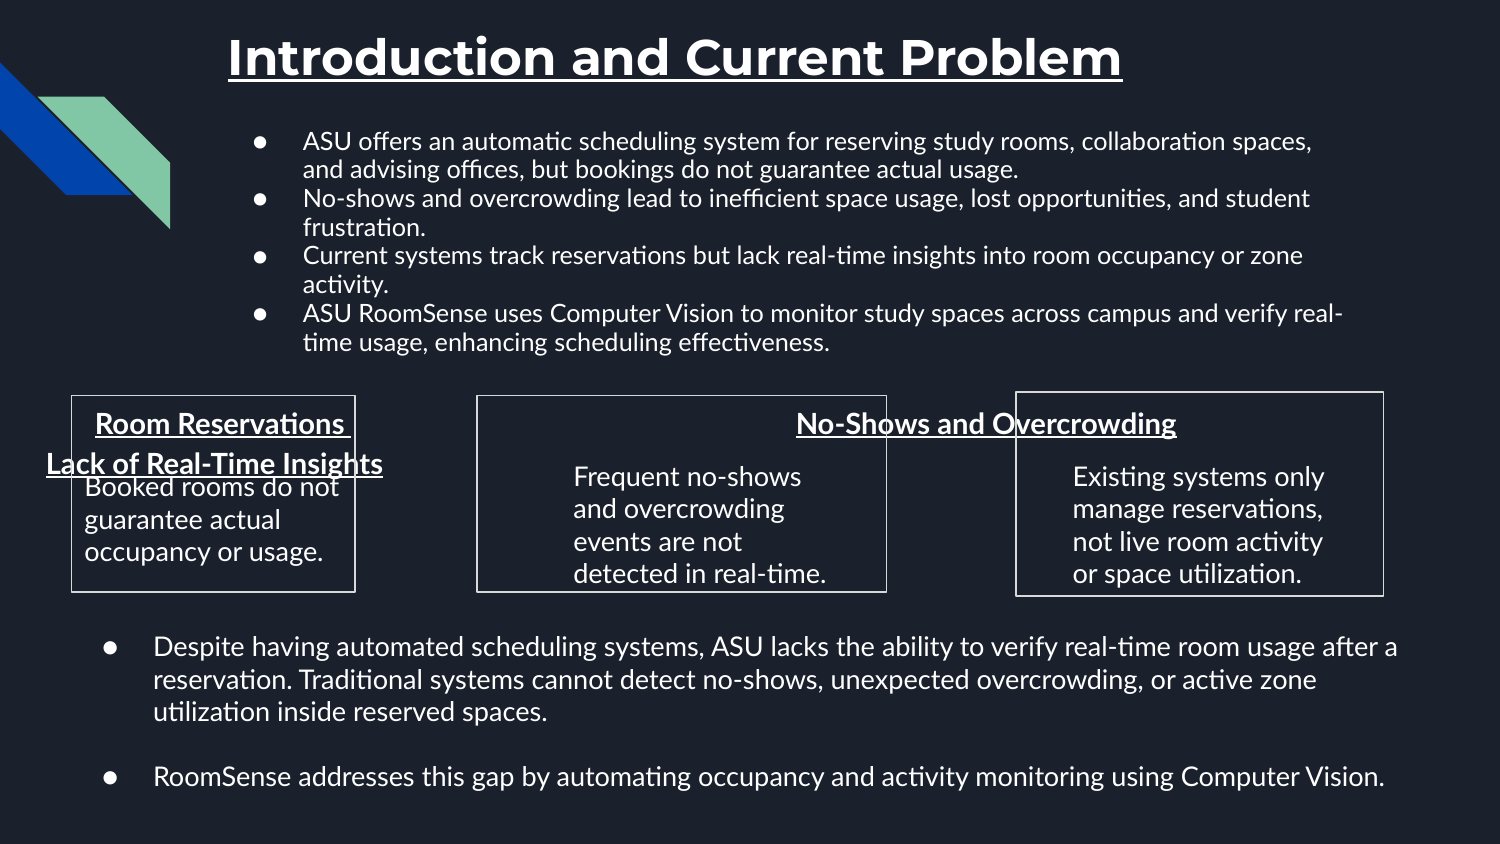

# Introduction and Current Problem
ASU offers an automatic scheduling system for reserving study rooms, collaboration spaces, and advising offices, but bookings do not guarantee actual usage.
No-shows and overcrowding lead to inefficient space usage, lost opportunities, and student frustration.
Current systems track reservations but lack real-time insights into room occupancy or zone activity.
ASU RoomSense uses Computer Vision to monitor study spaces across campus and verify real-time usage, enhancing scheduling effectiveness.
       Room Reservations 			No-Shows and Overcrowding 		  Lack of Real-Time Insights

Frequent no-shows and overcrowding events are not detected in real-time.
Existing systems only manage reservations, not live room activity or space utilization.
Booked rooms do not guarantee actual
occupancy or usage.
Despite having automated scheduling systems, ASU lacks the ability to verify real-time room usage after a reservation. Traditional systems cannot detect no-shows, unexpected overcrowding, or active zone utilization inside reserved spaces.

RoomSense addresses this gap by automating occupancy and activity monitoring using Computer Vision.